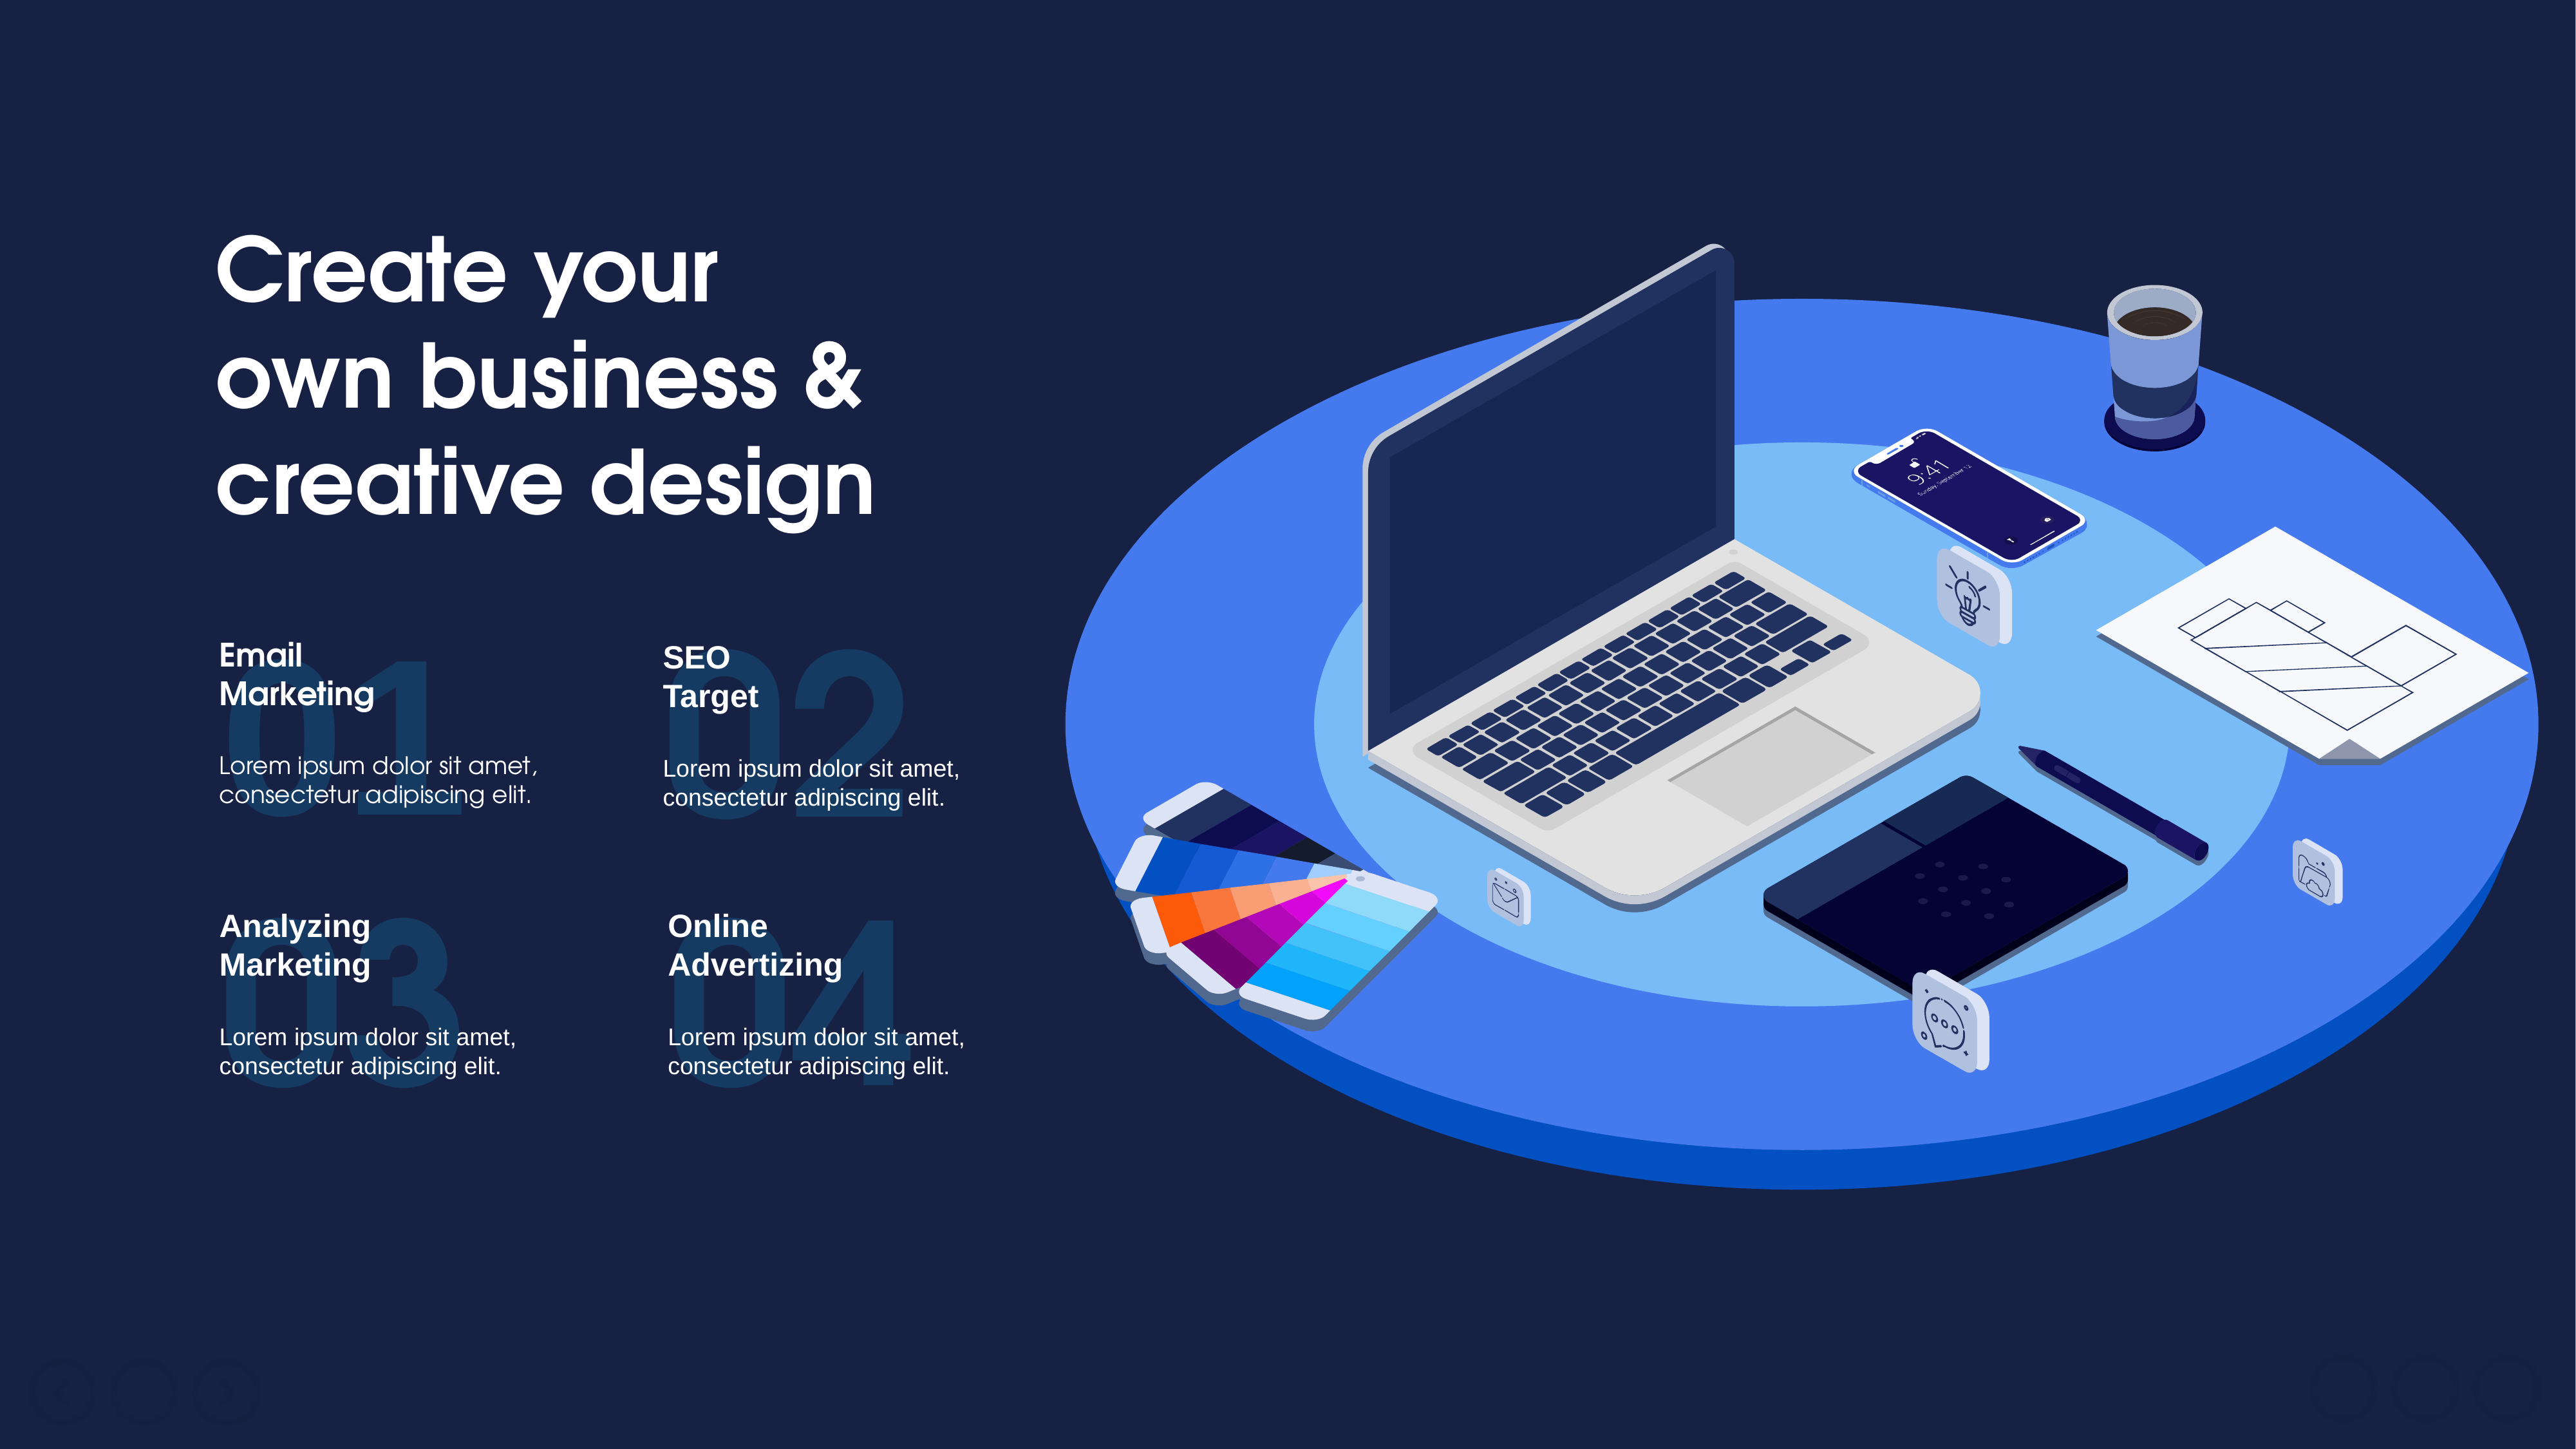

Create your own business & creative design

01
02
Email
Marketing

Lorem ipsum dolor sit amet, consectetur adipiscing elit.
SEO
Target

Lorem ipsum dolor sit amet, consectetur adipiscing elit.

03
04

Analyzing
Marketing

Lorem ipsum dolor sit amet, consectetur adipiscing elit.
Online
Advertizing

Lorem ipsum dolor sit amet, consectetur adipiscing elit.